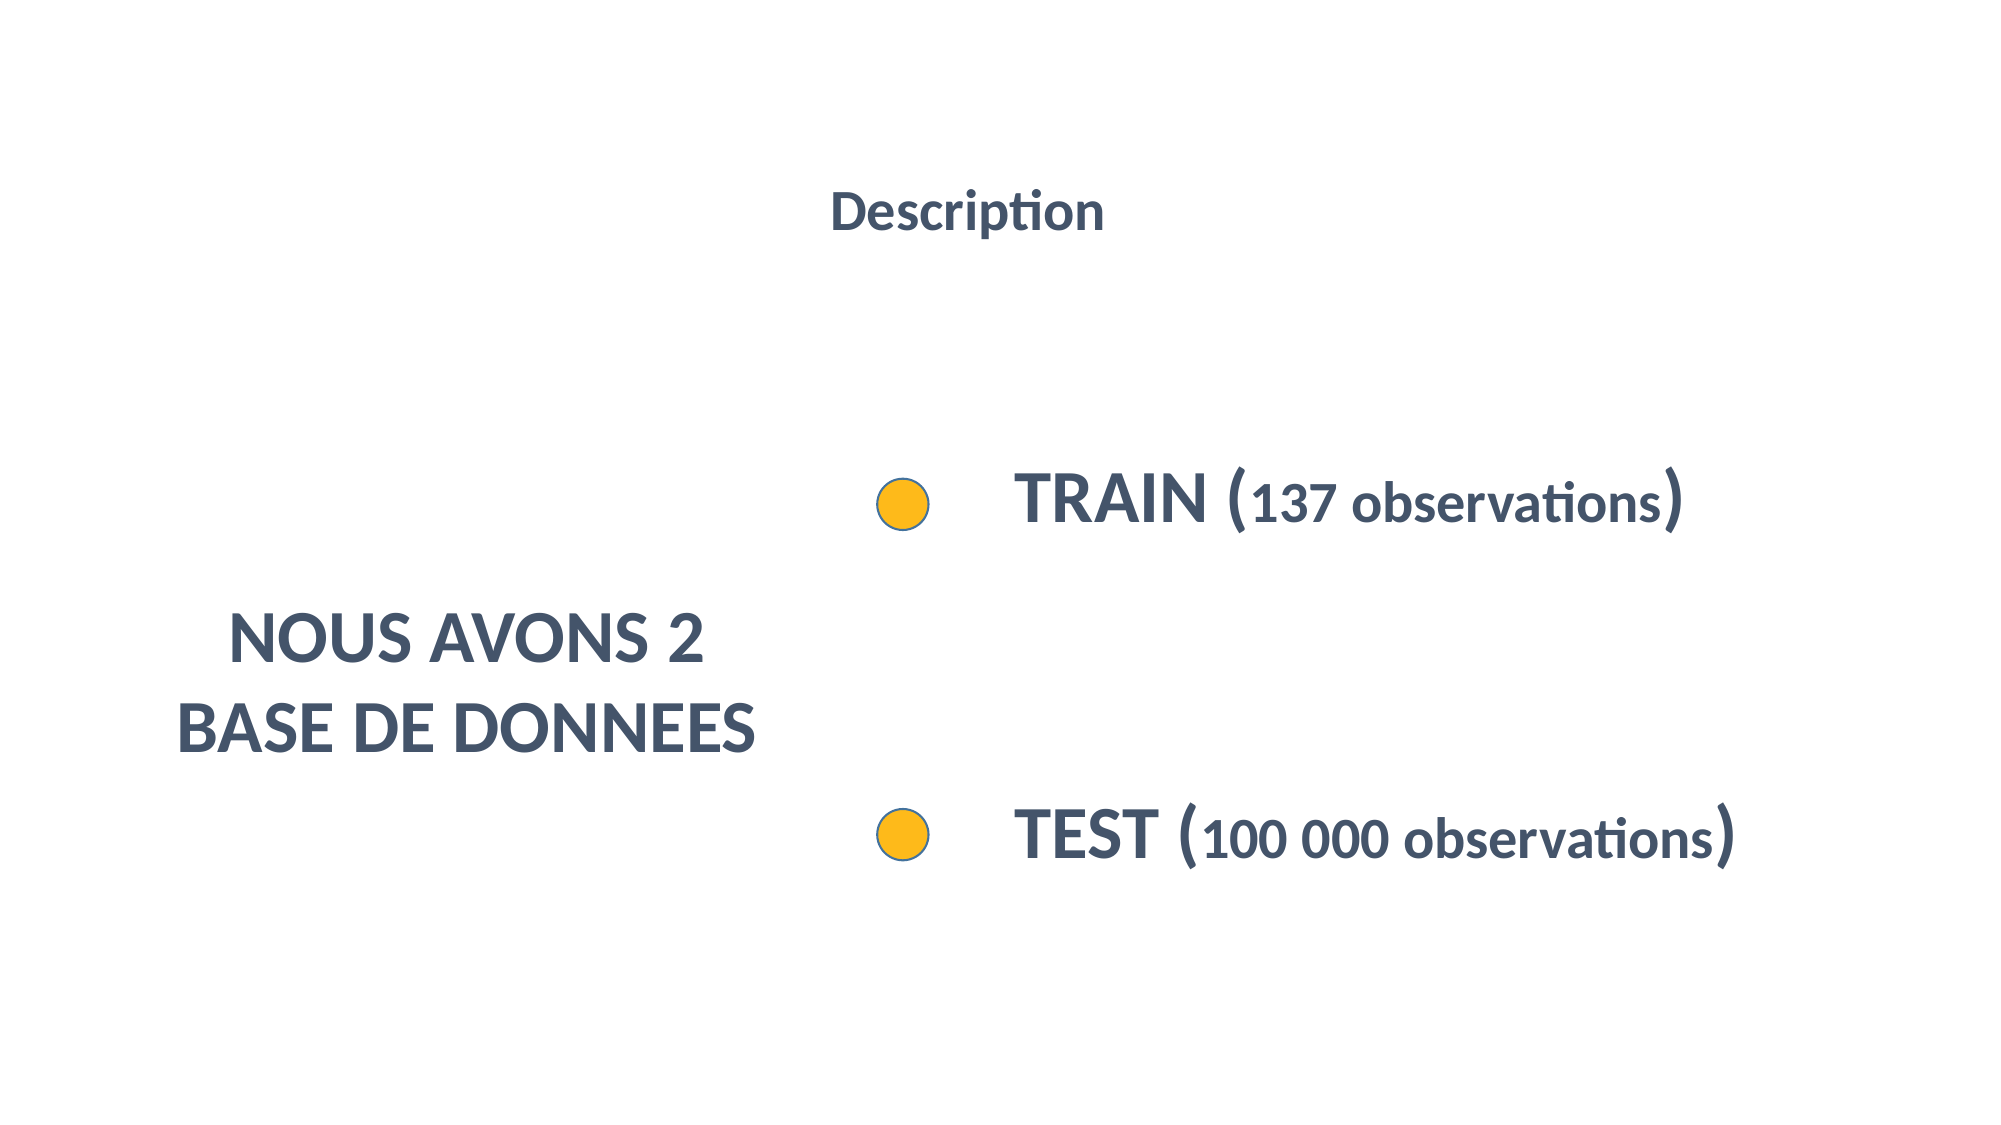

Description
TRAIN (137 observations)

NOUS AVONS 2
BASE DE DONNEES
TEST (100 000 observations)
E N S A E
I S E   2